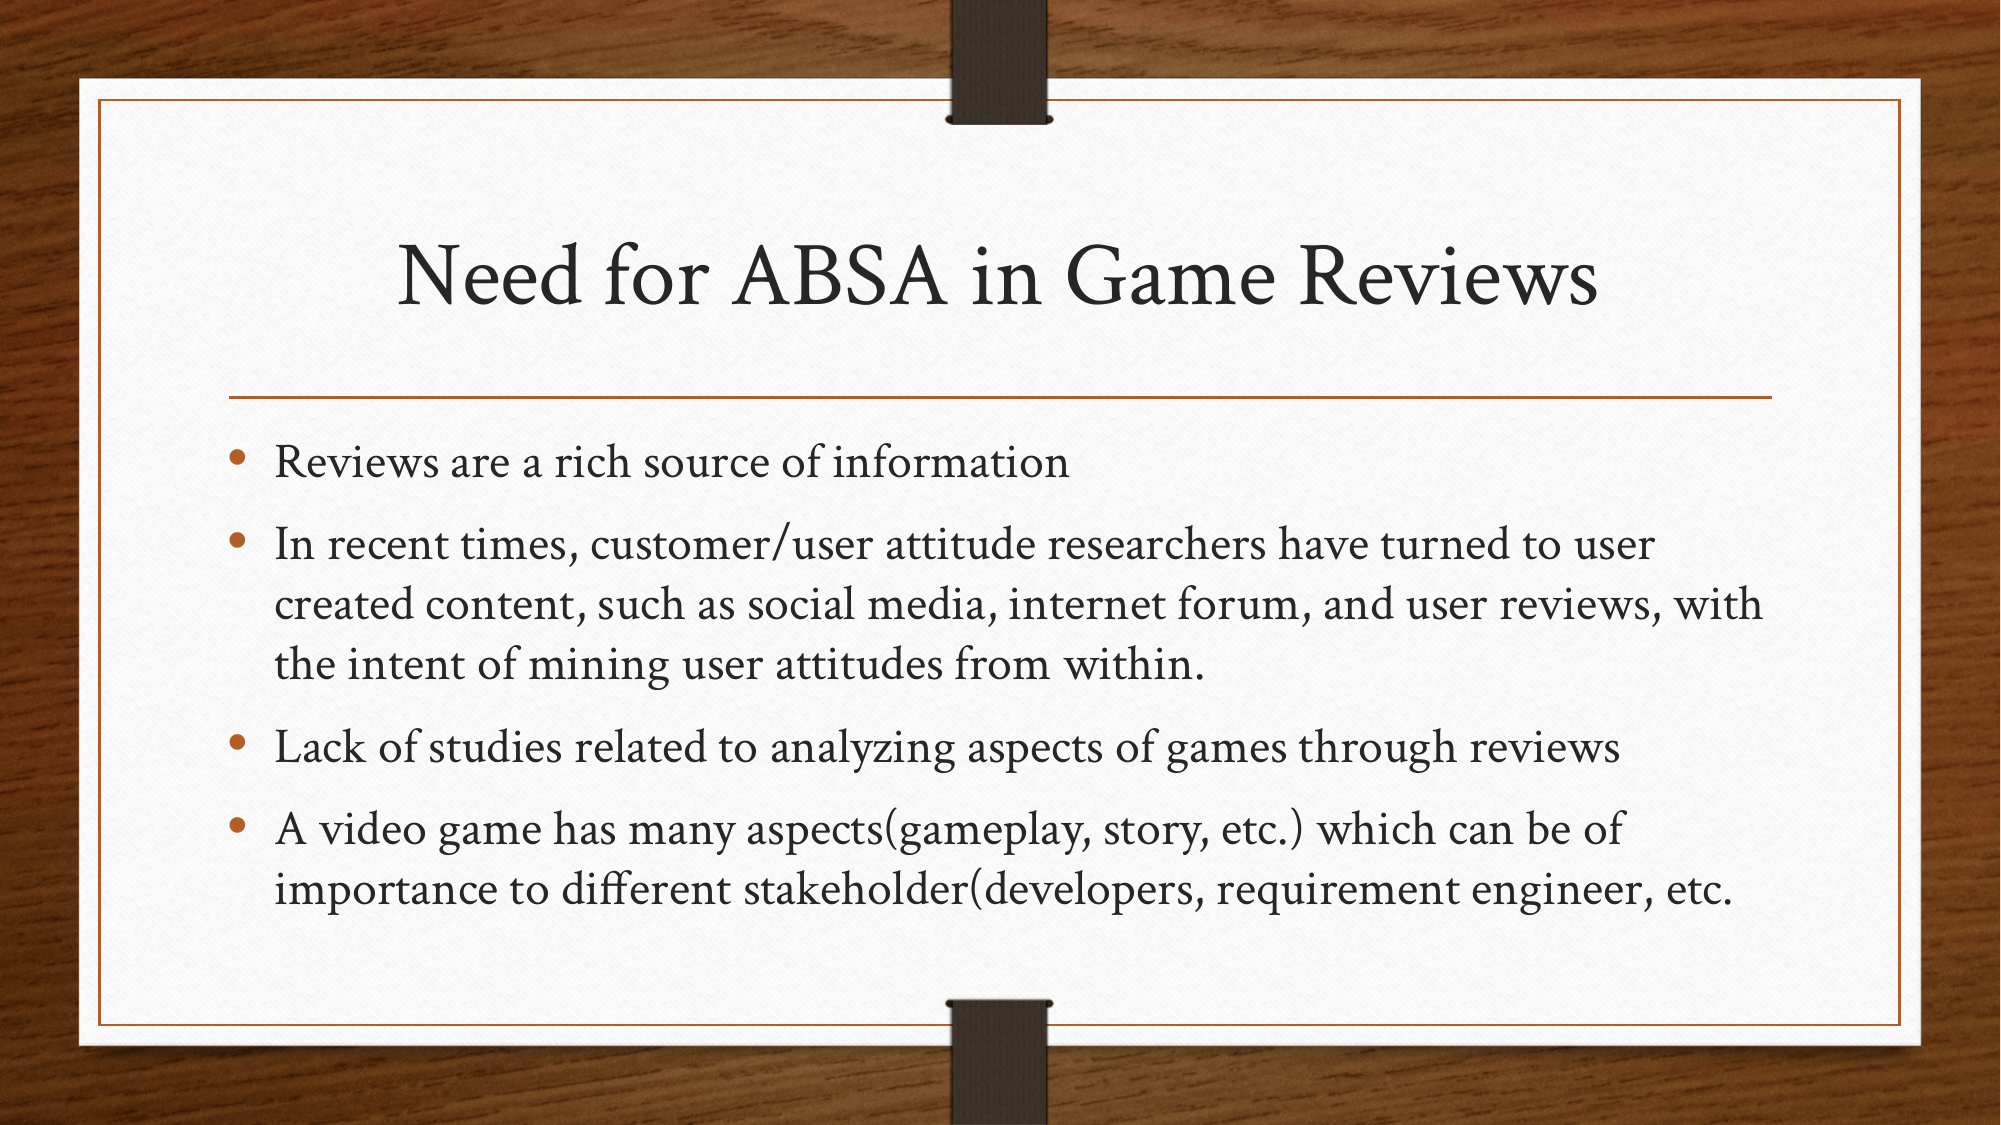

# Need for ABSA in Game Reviews
Reviews are a rich source of information
In recent times, customer/user attitude researchers have turned to user created content, such as social media, internet forum, and user reviews, with the intent of mining user attitudes from within.
Lack of studies related to analyzing aspects of games through reviews
A video game has many aspects(gameplay, story, etc.) which can be of importance to different stakeholder(developers, requirement engineer, etc.